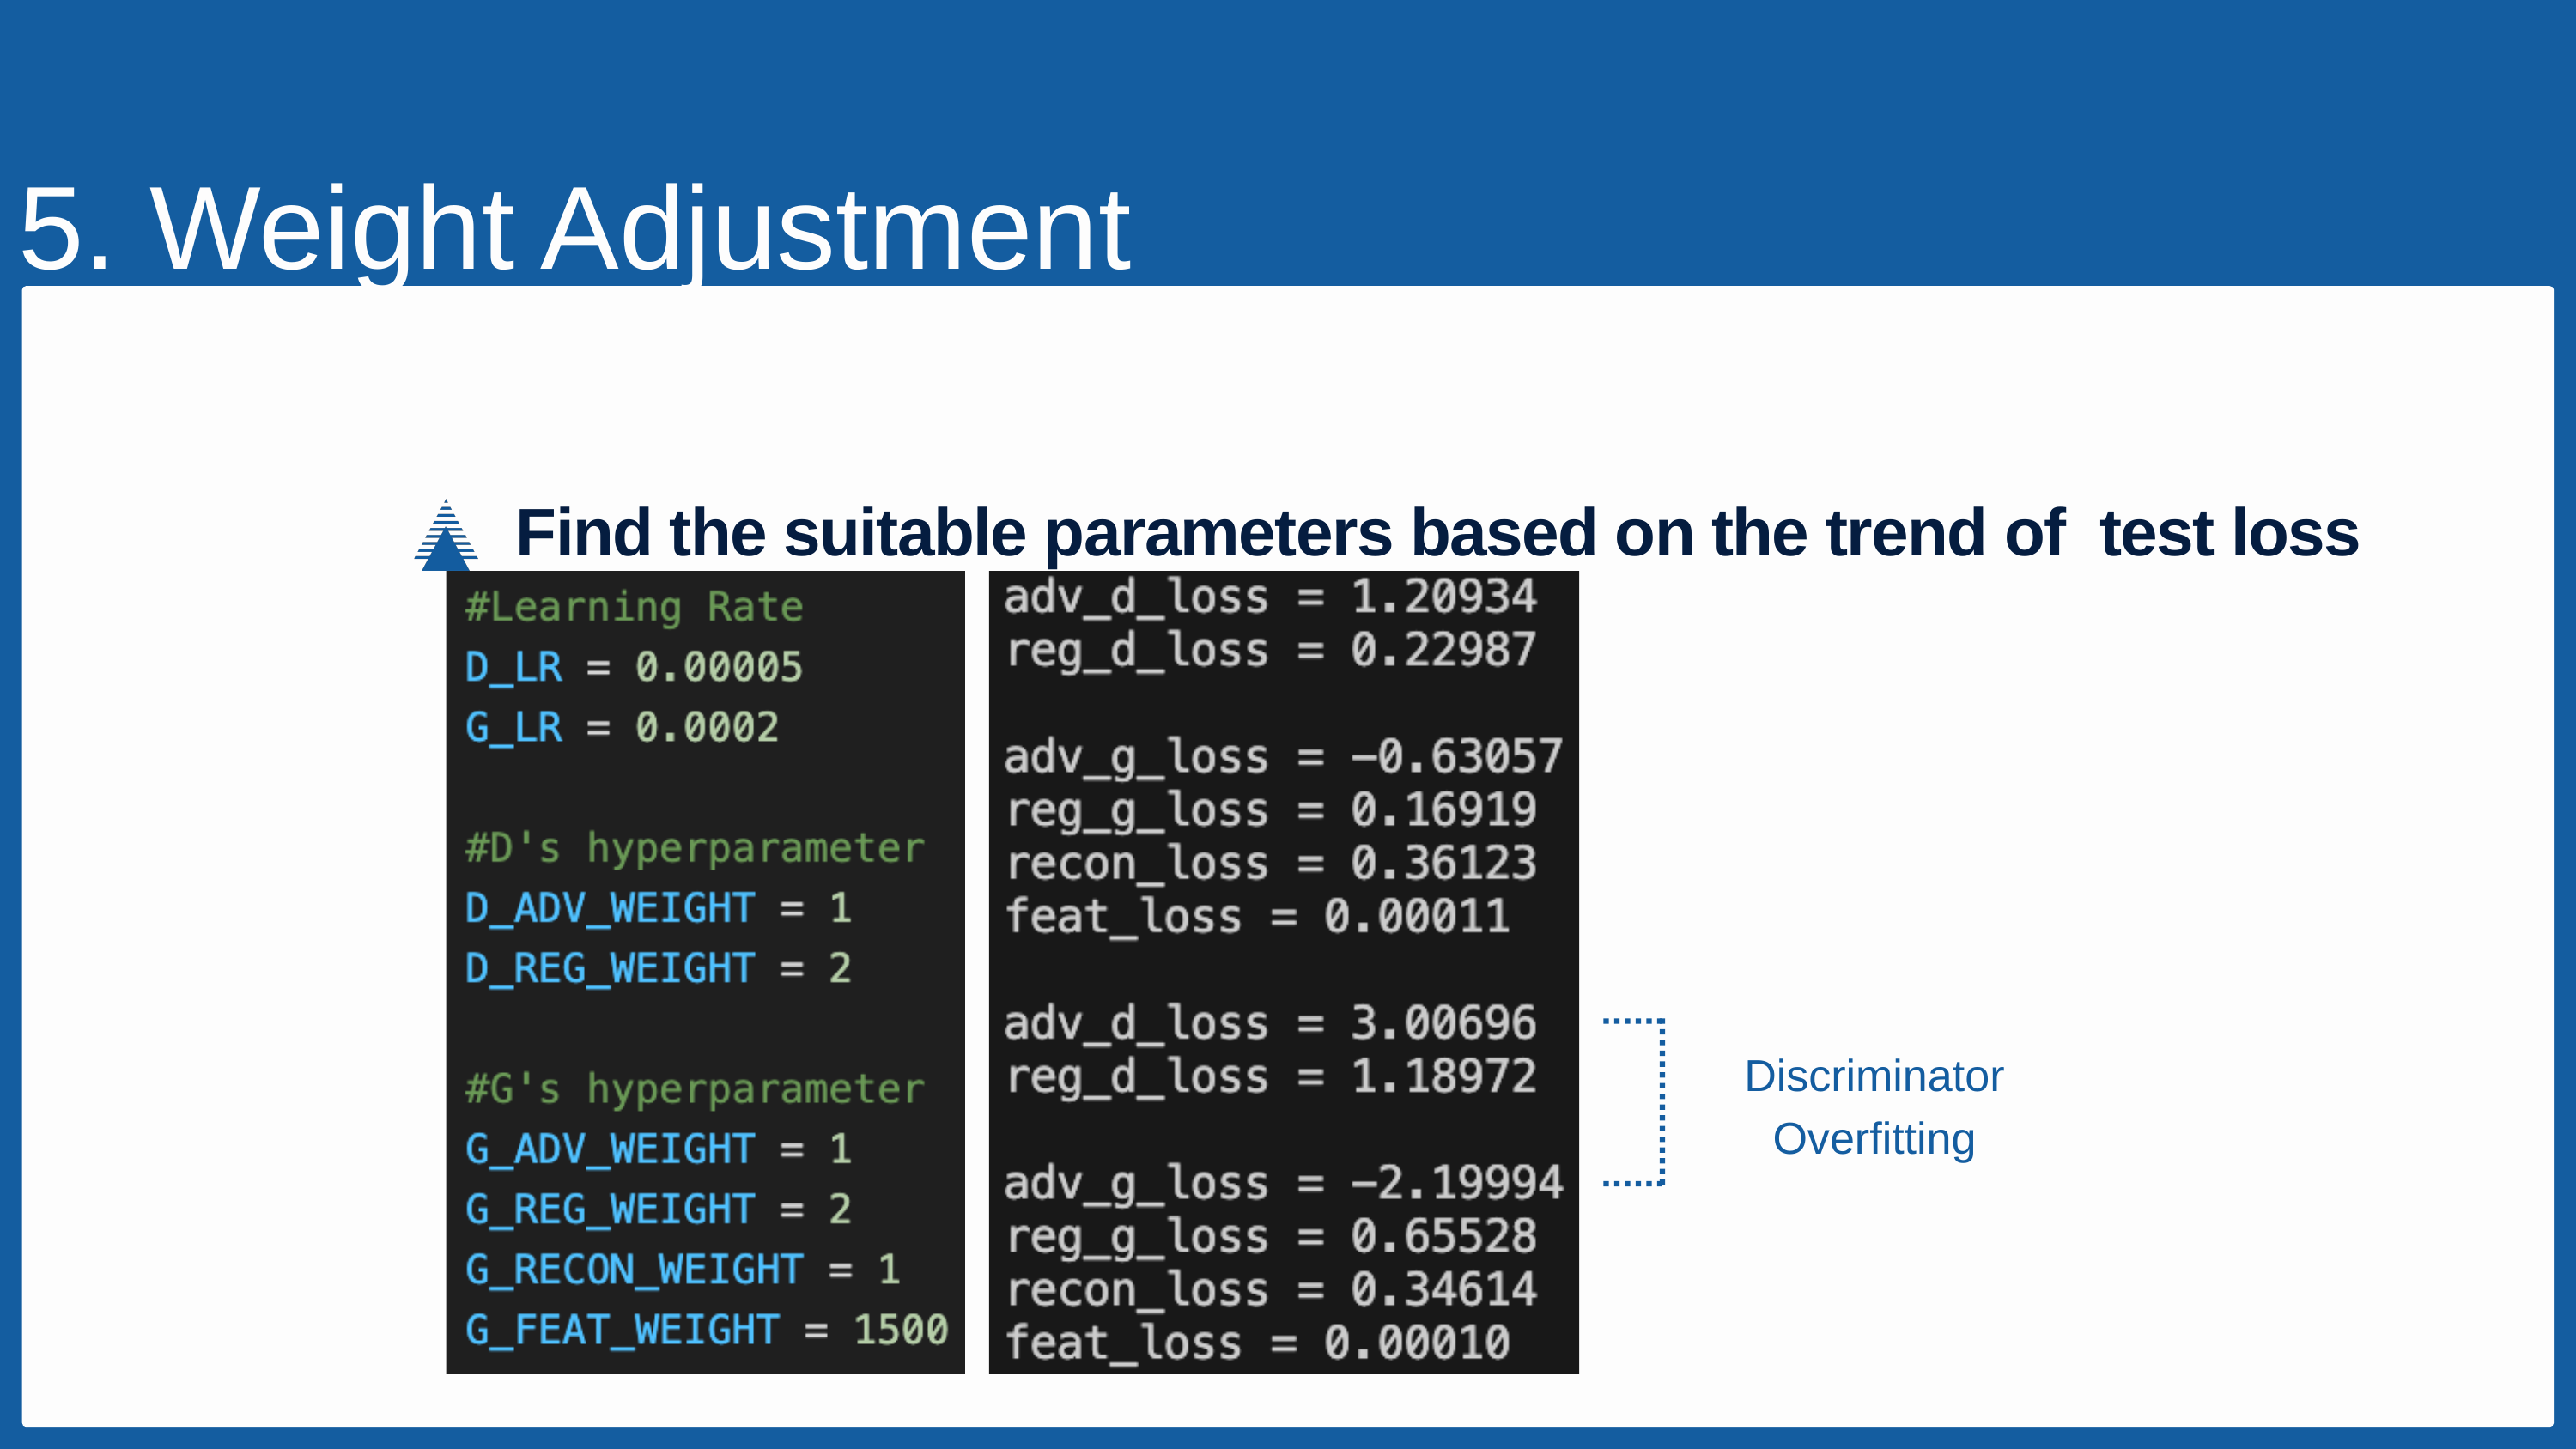

5. Weight Adjustment

Find the suitable parameters based on the trend of  test loss

Discriminator
Overfitting